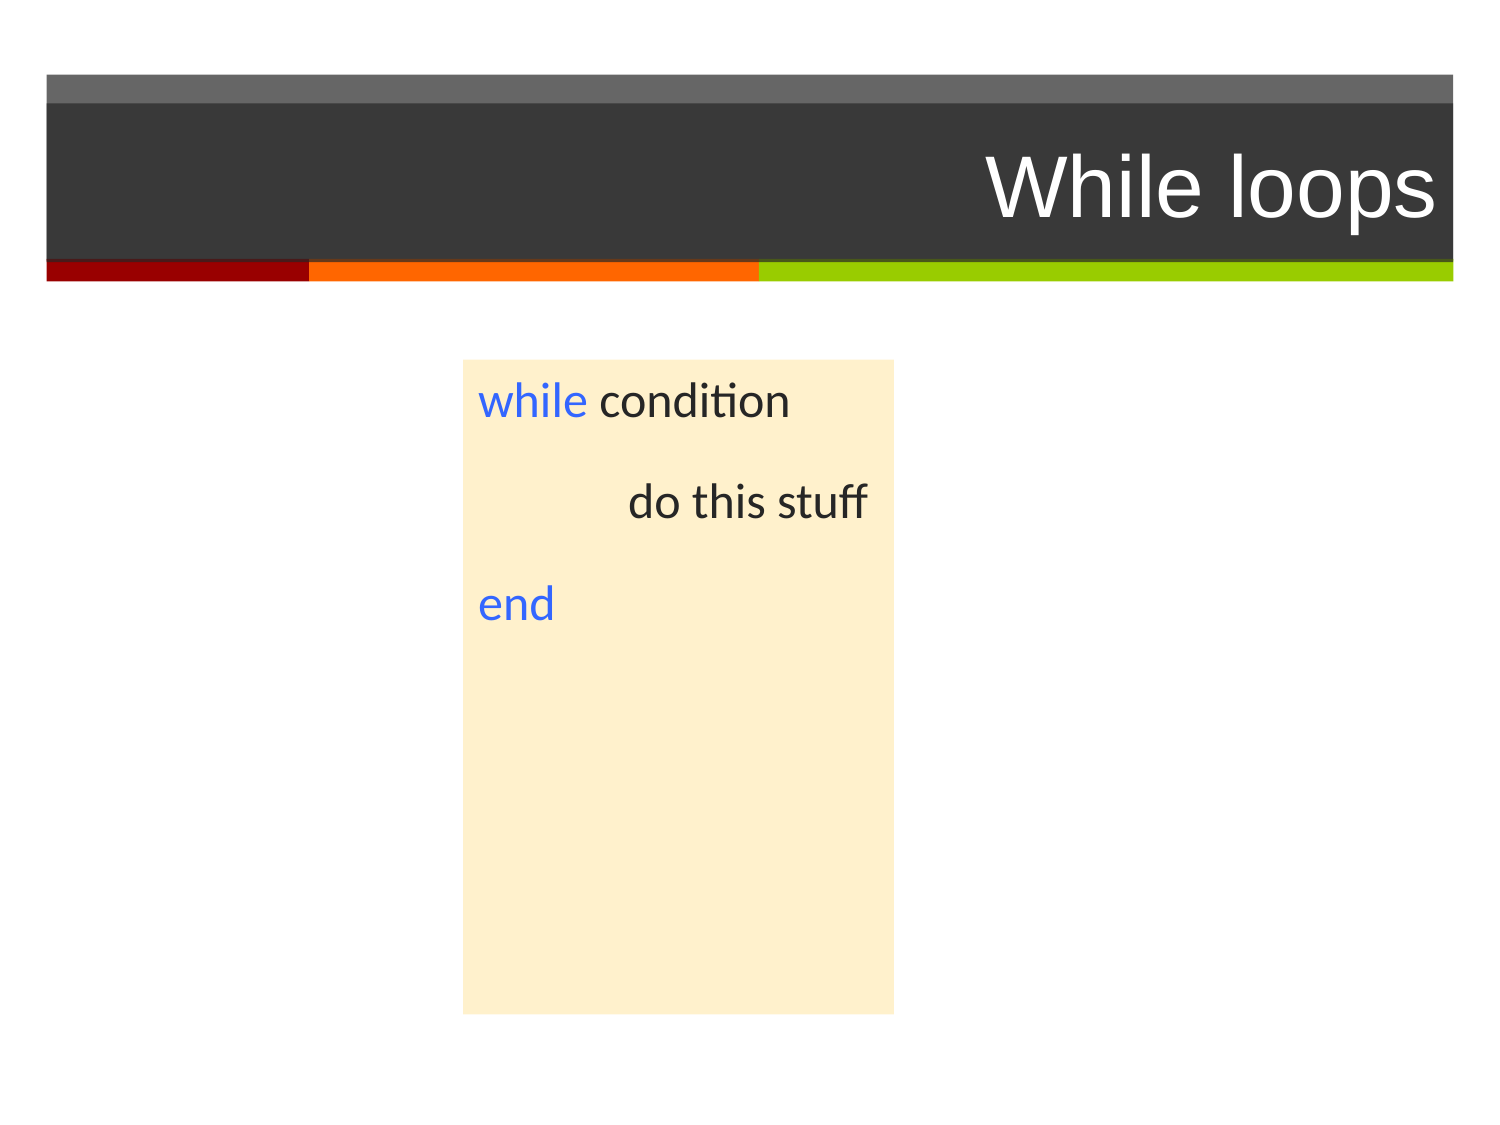

# While loops
while condition
	do this stuff
end